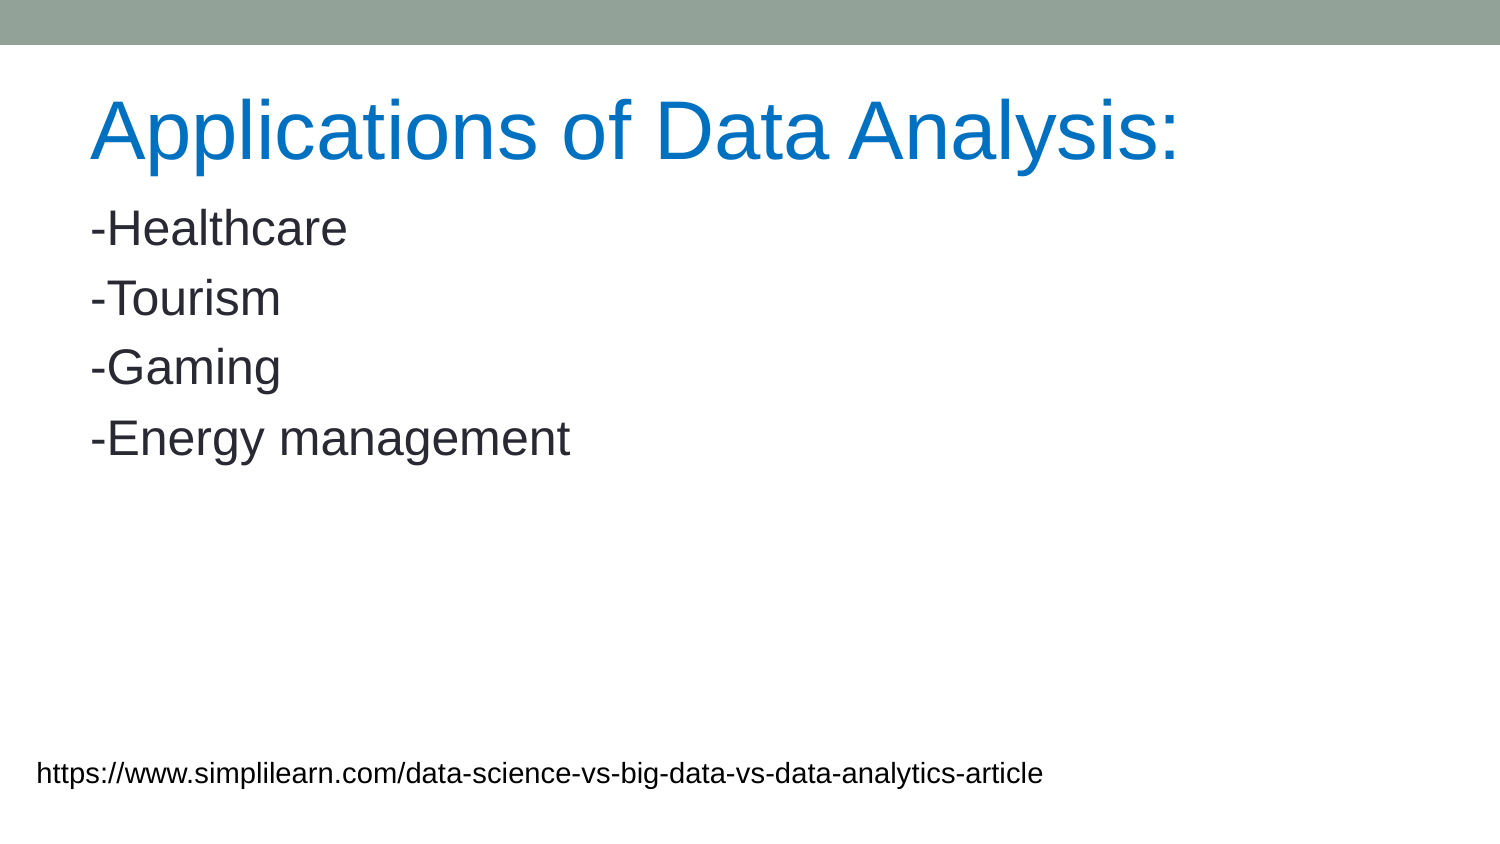

# Applications of Data Analysis:
-Healthcare
-Tourism
-Gaming
-Energy management
https://www.simplilearn.com/data-science-vs-big-data-vs-data-analytics-article